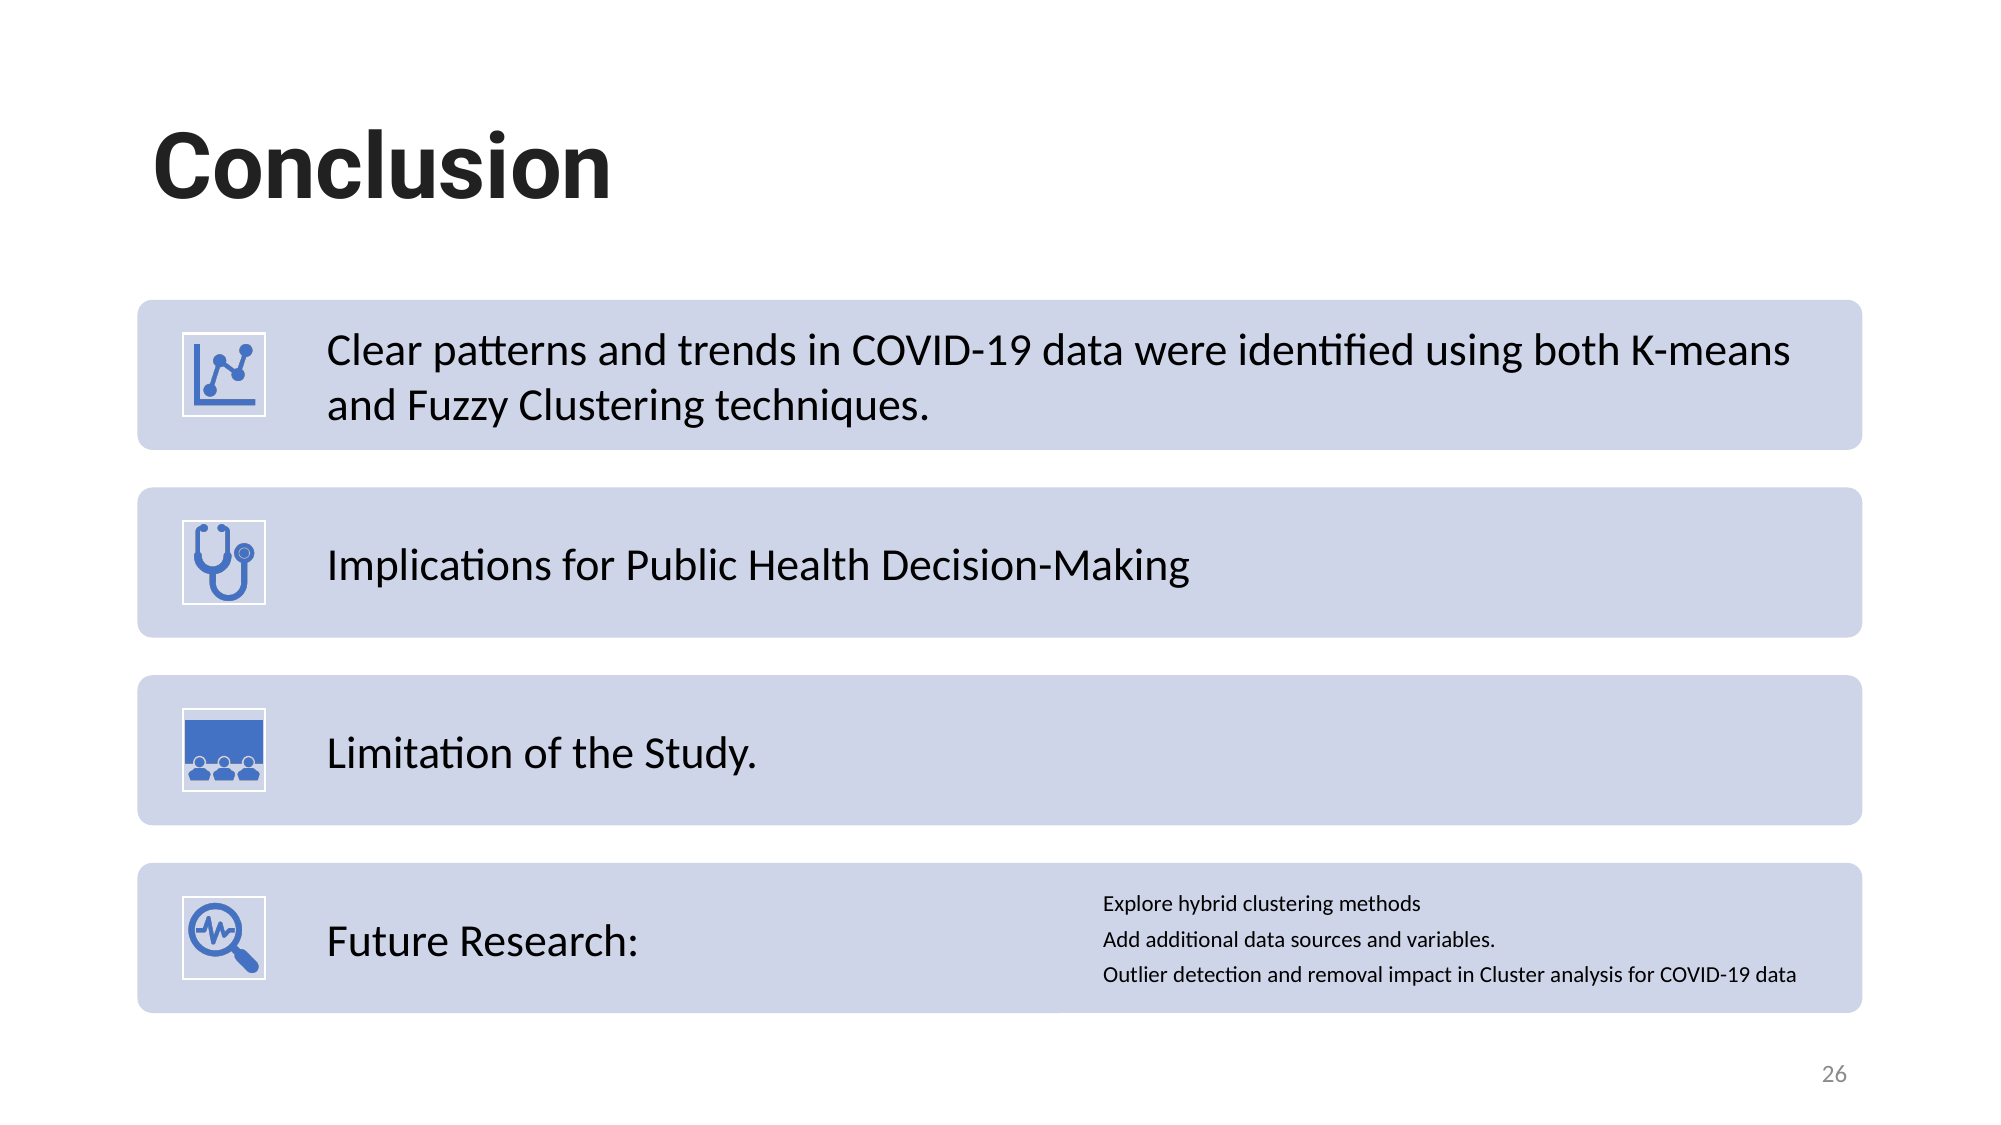

# Conclusion
Clear patterns and trends in COVID-19 data were identified using both K-means and Fuzzy Clustering techniques.
Implications for Public Health Decision-Making
Limitation of the Study.
Future Research:
Explore hybrid clustering methods
Add additional data sources and variables.
Outlier detection and removal impact in Cluster analysis for COVID-19 data
26